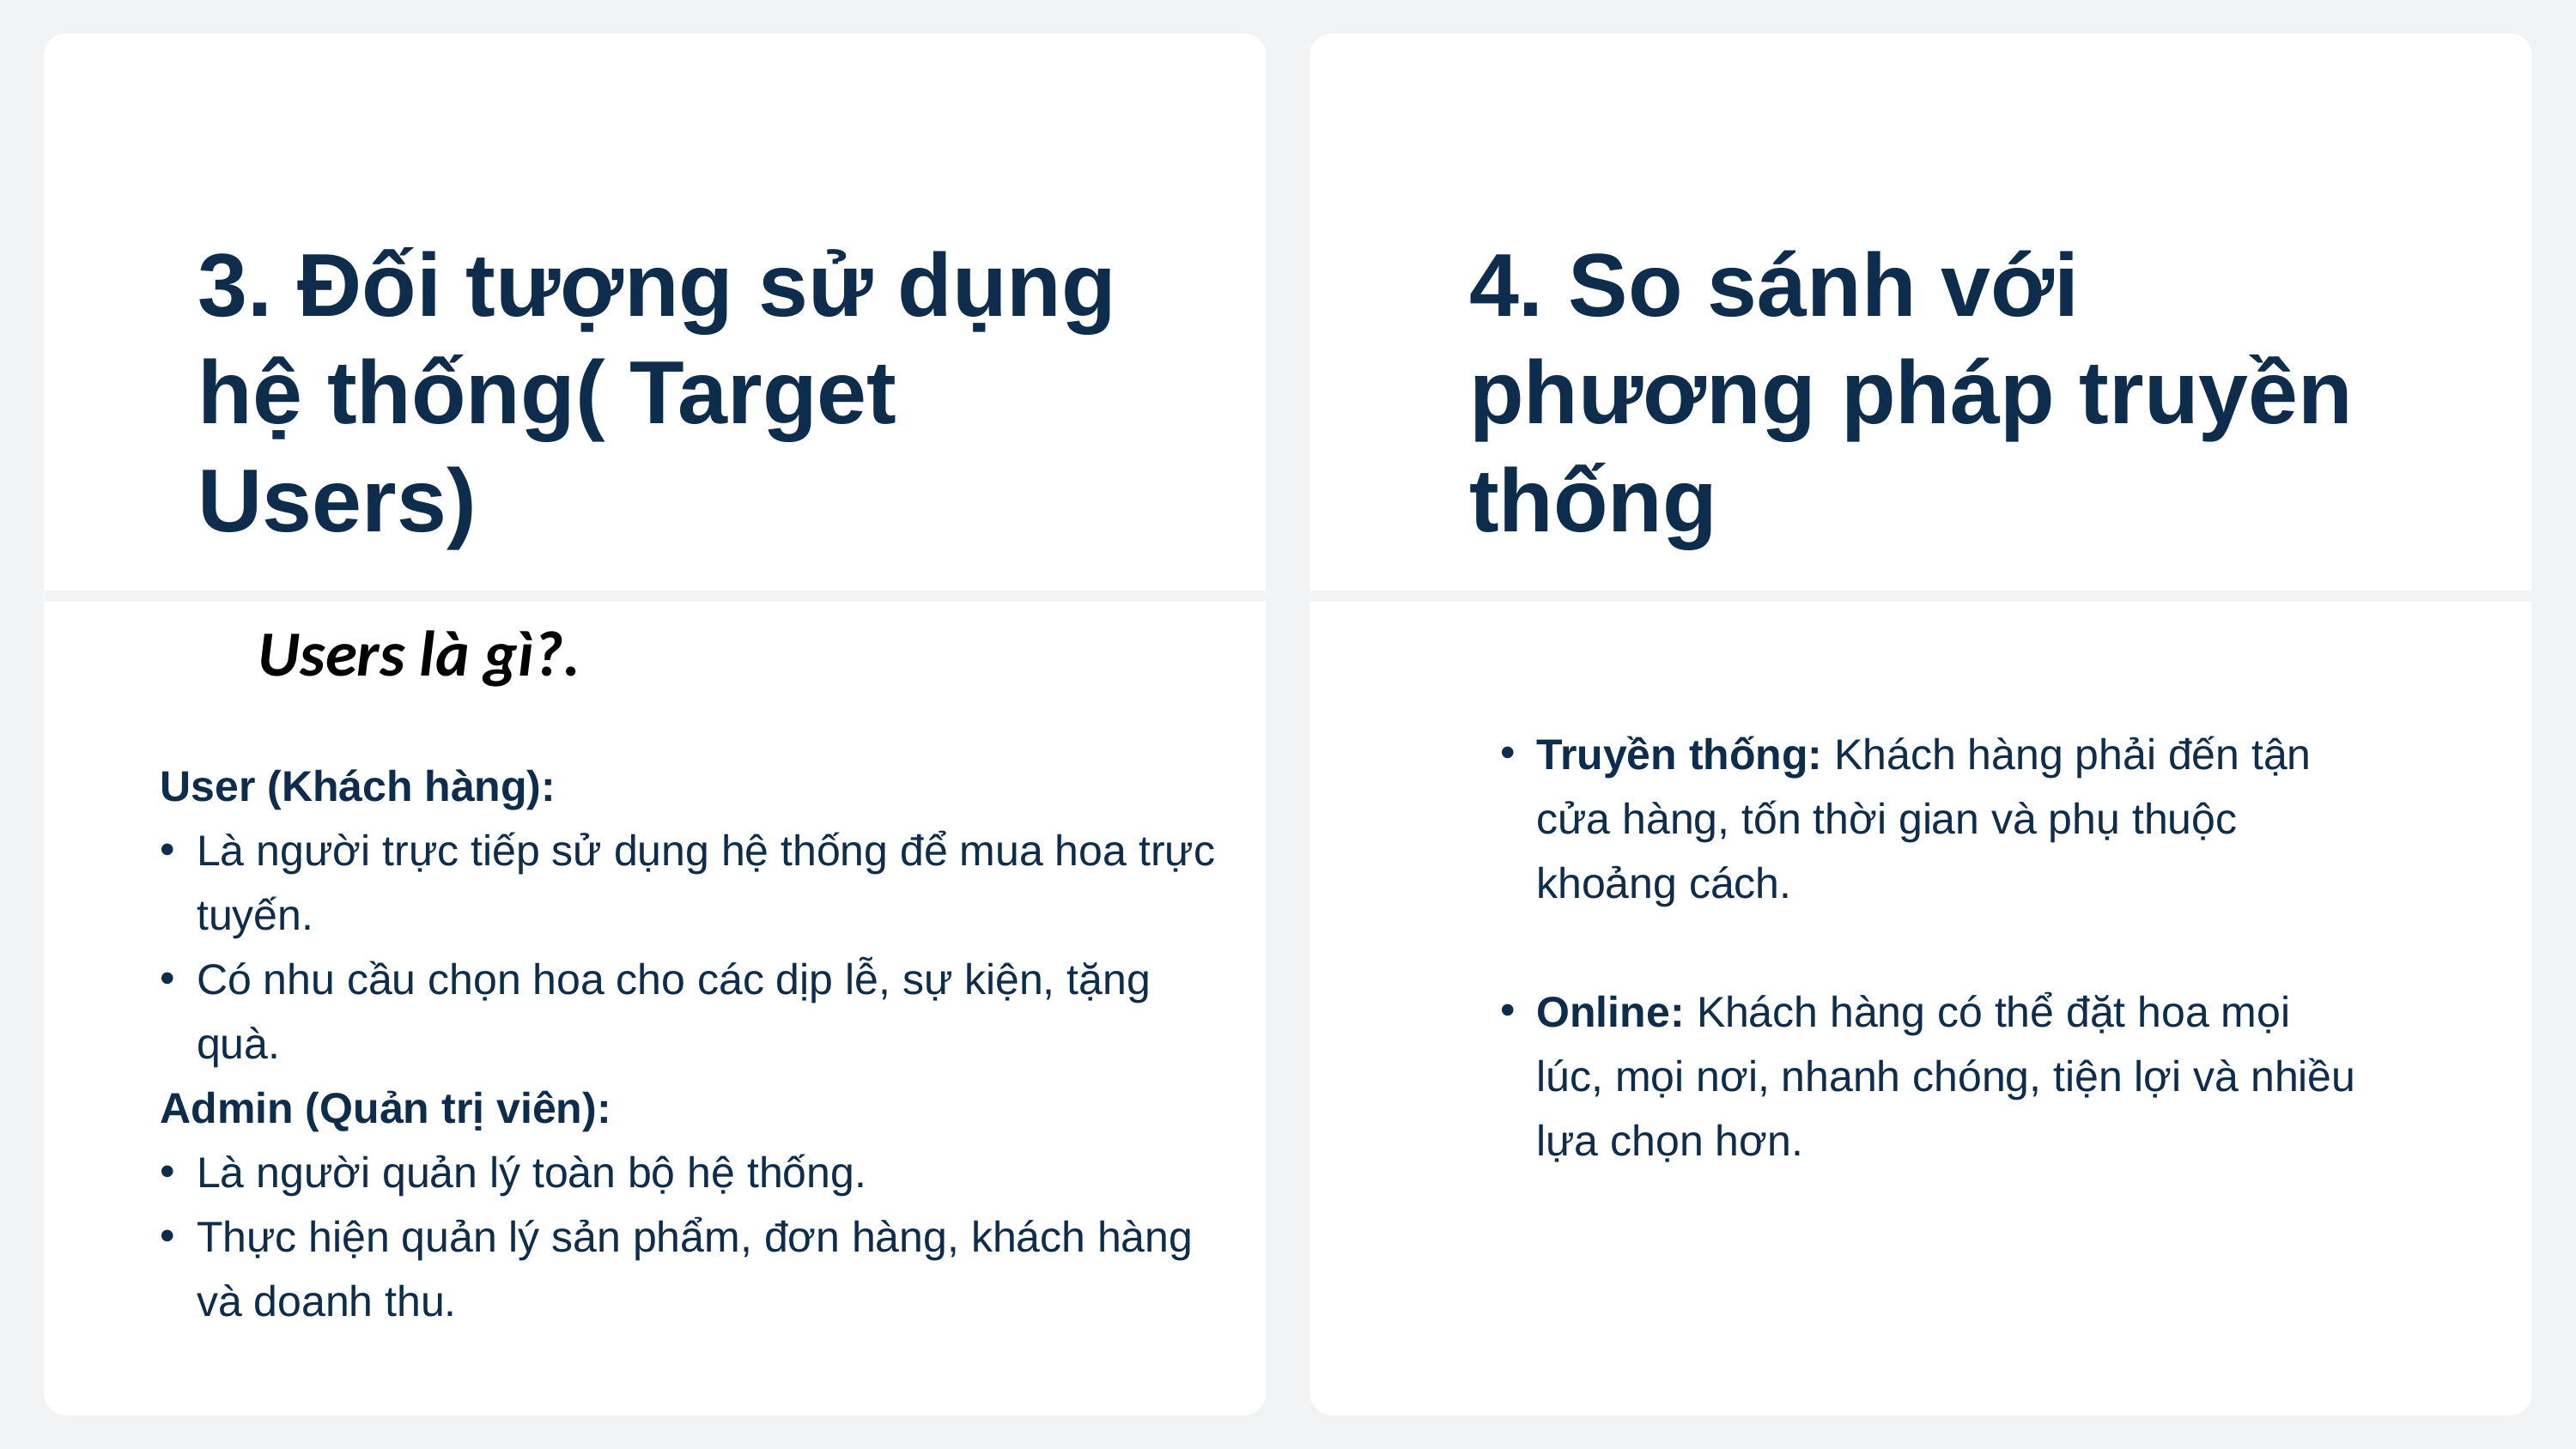

3. Đối tượng sử dụng hệ thống( Target Users)
4. So sánh với phương pháp truyền thống

Users là gì?.
Truyền thống: Khách hàng phải đến tận cửa hàng, tốn thời gian và phụ thuộc khoảng cách.

Online: Khách hàng có thể đặt hoa mọi lúc, mọi nơi, nhanh chóng, tiện lợi và nhiều lựa chọn hơn.
User (Khách hàng):
Là người trực tiếp sử dụng hệ thống để mua hoa trực tuyến.
Có nhu cầu chọn hoa cho các dịp lễ, sự kiện, tặng quà.
Admin (Quản trị viên):
Là người quản lý toàn bộ hệ thống.
Thực hiện quản lý sản phẩm, đơn hàng, khách hàng và doanh thu.